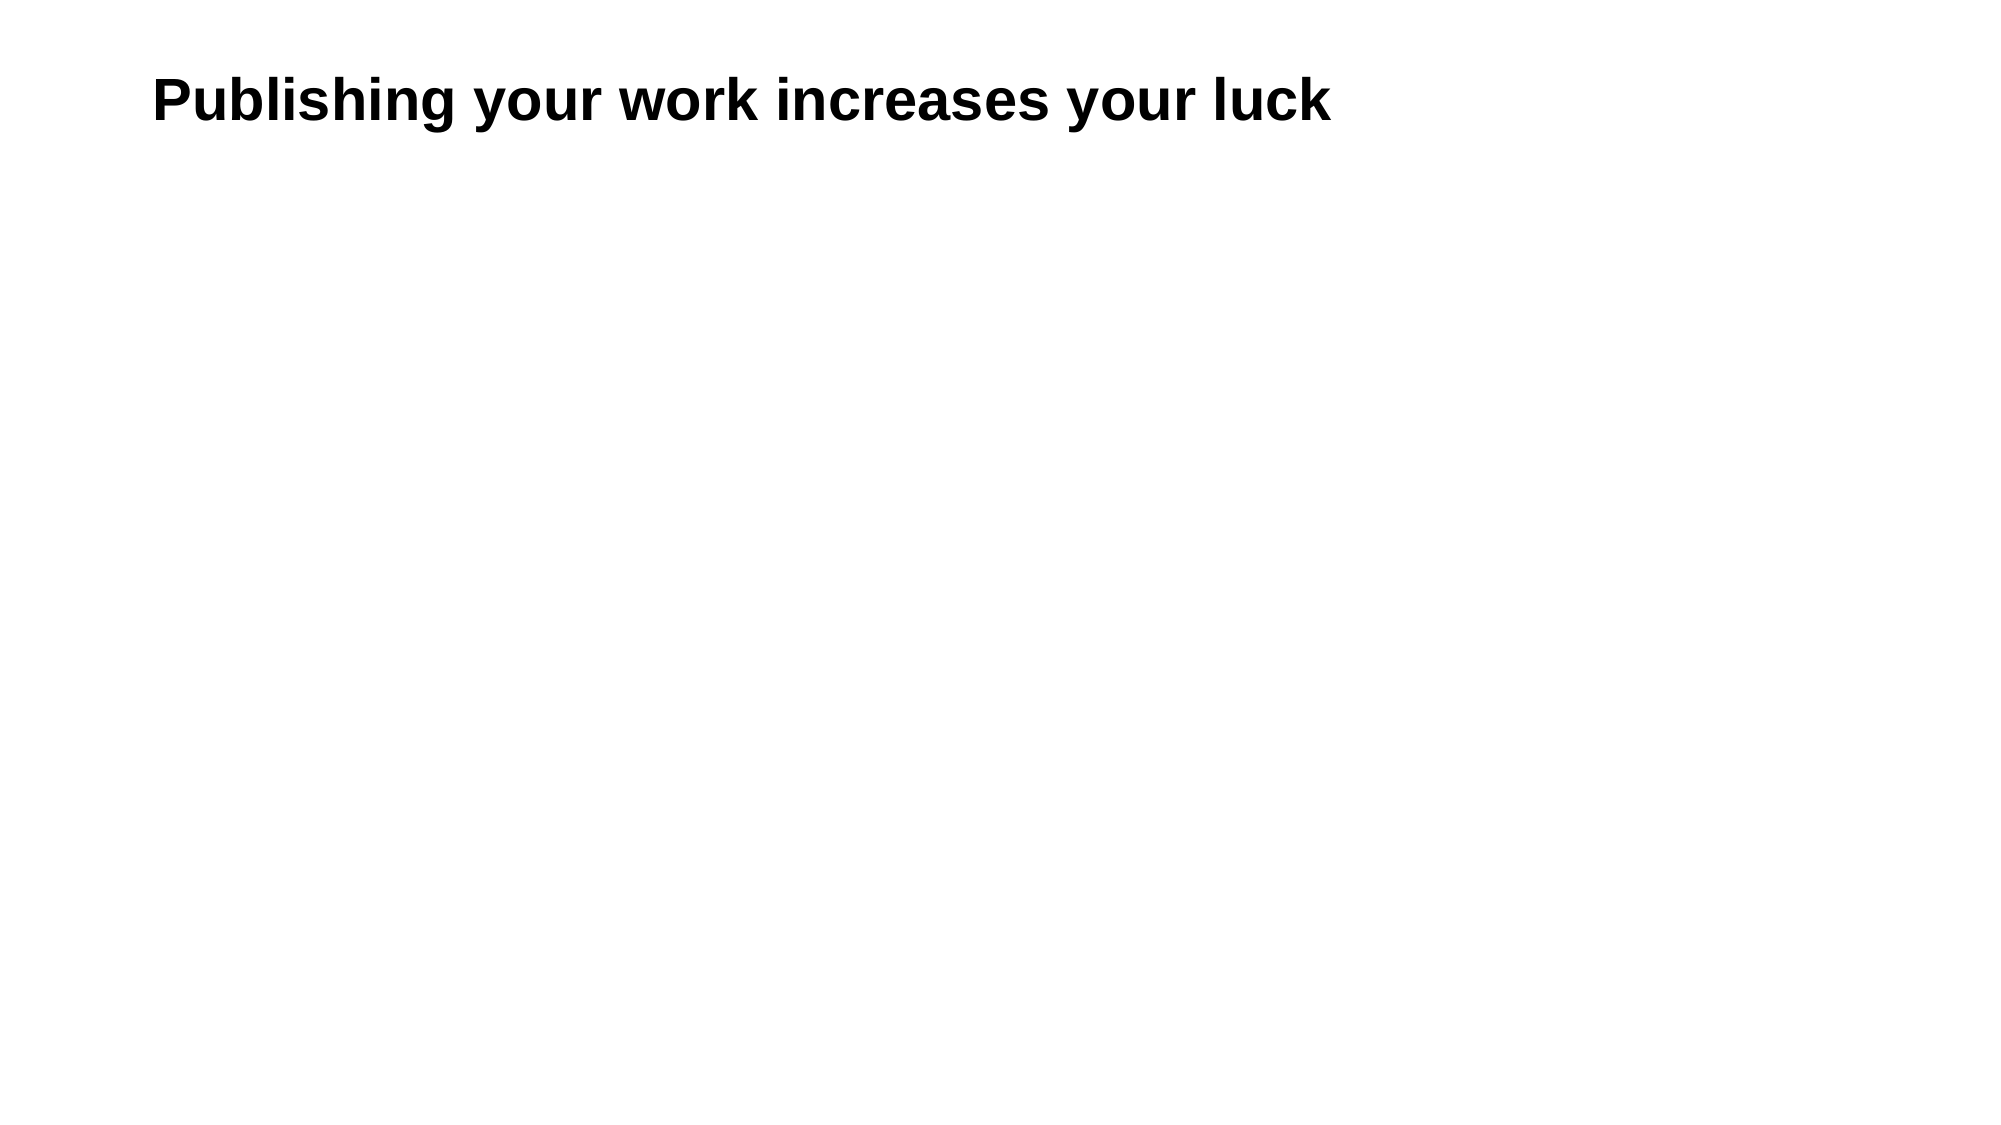

# Publishing your work increases your luck